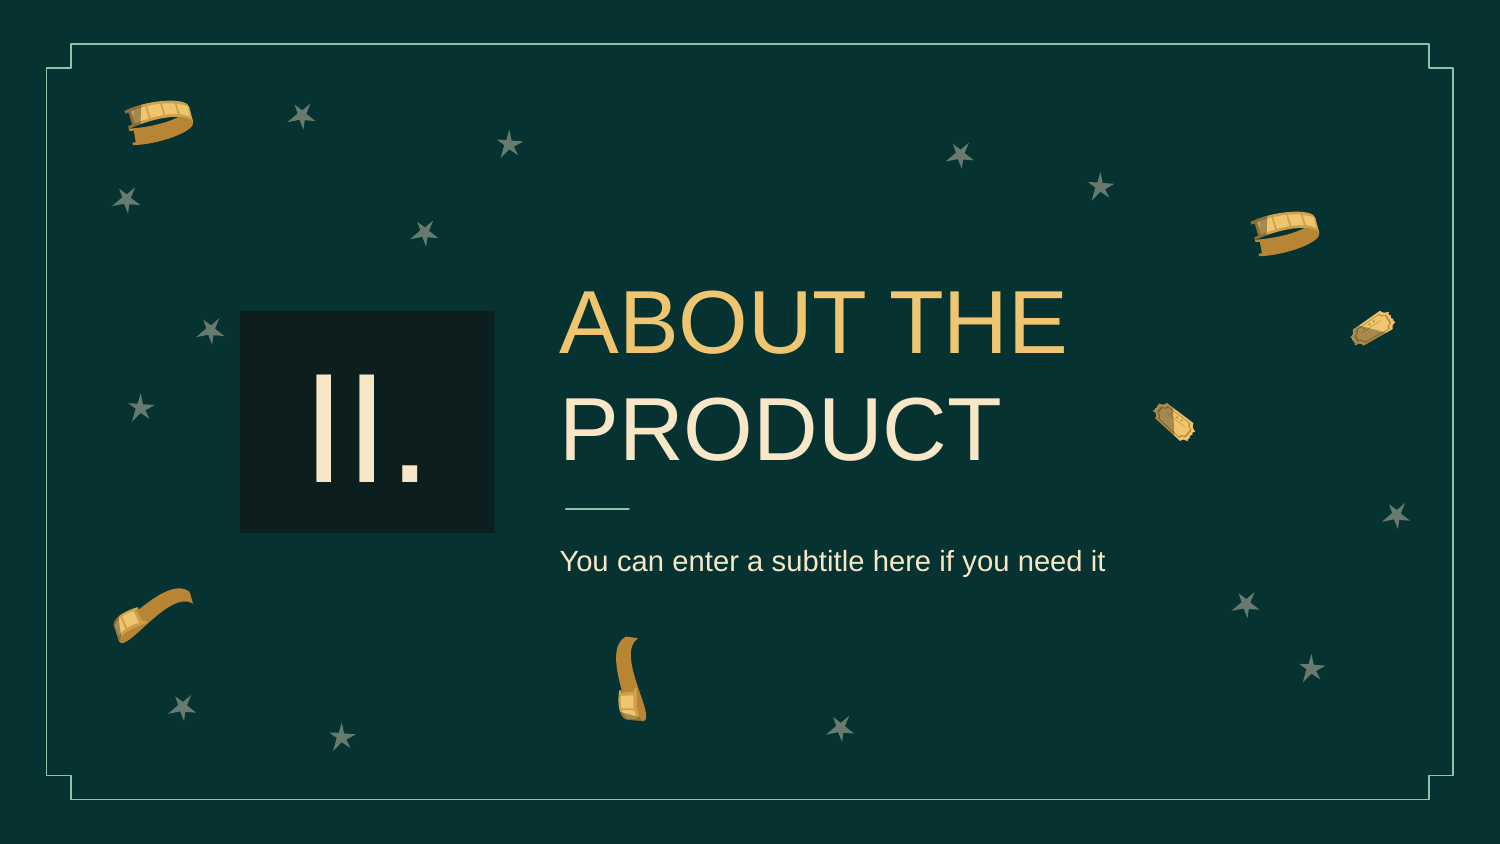

ABOUT THE PRODUCT
# II.

You can enter a subtitle here if you need it